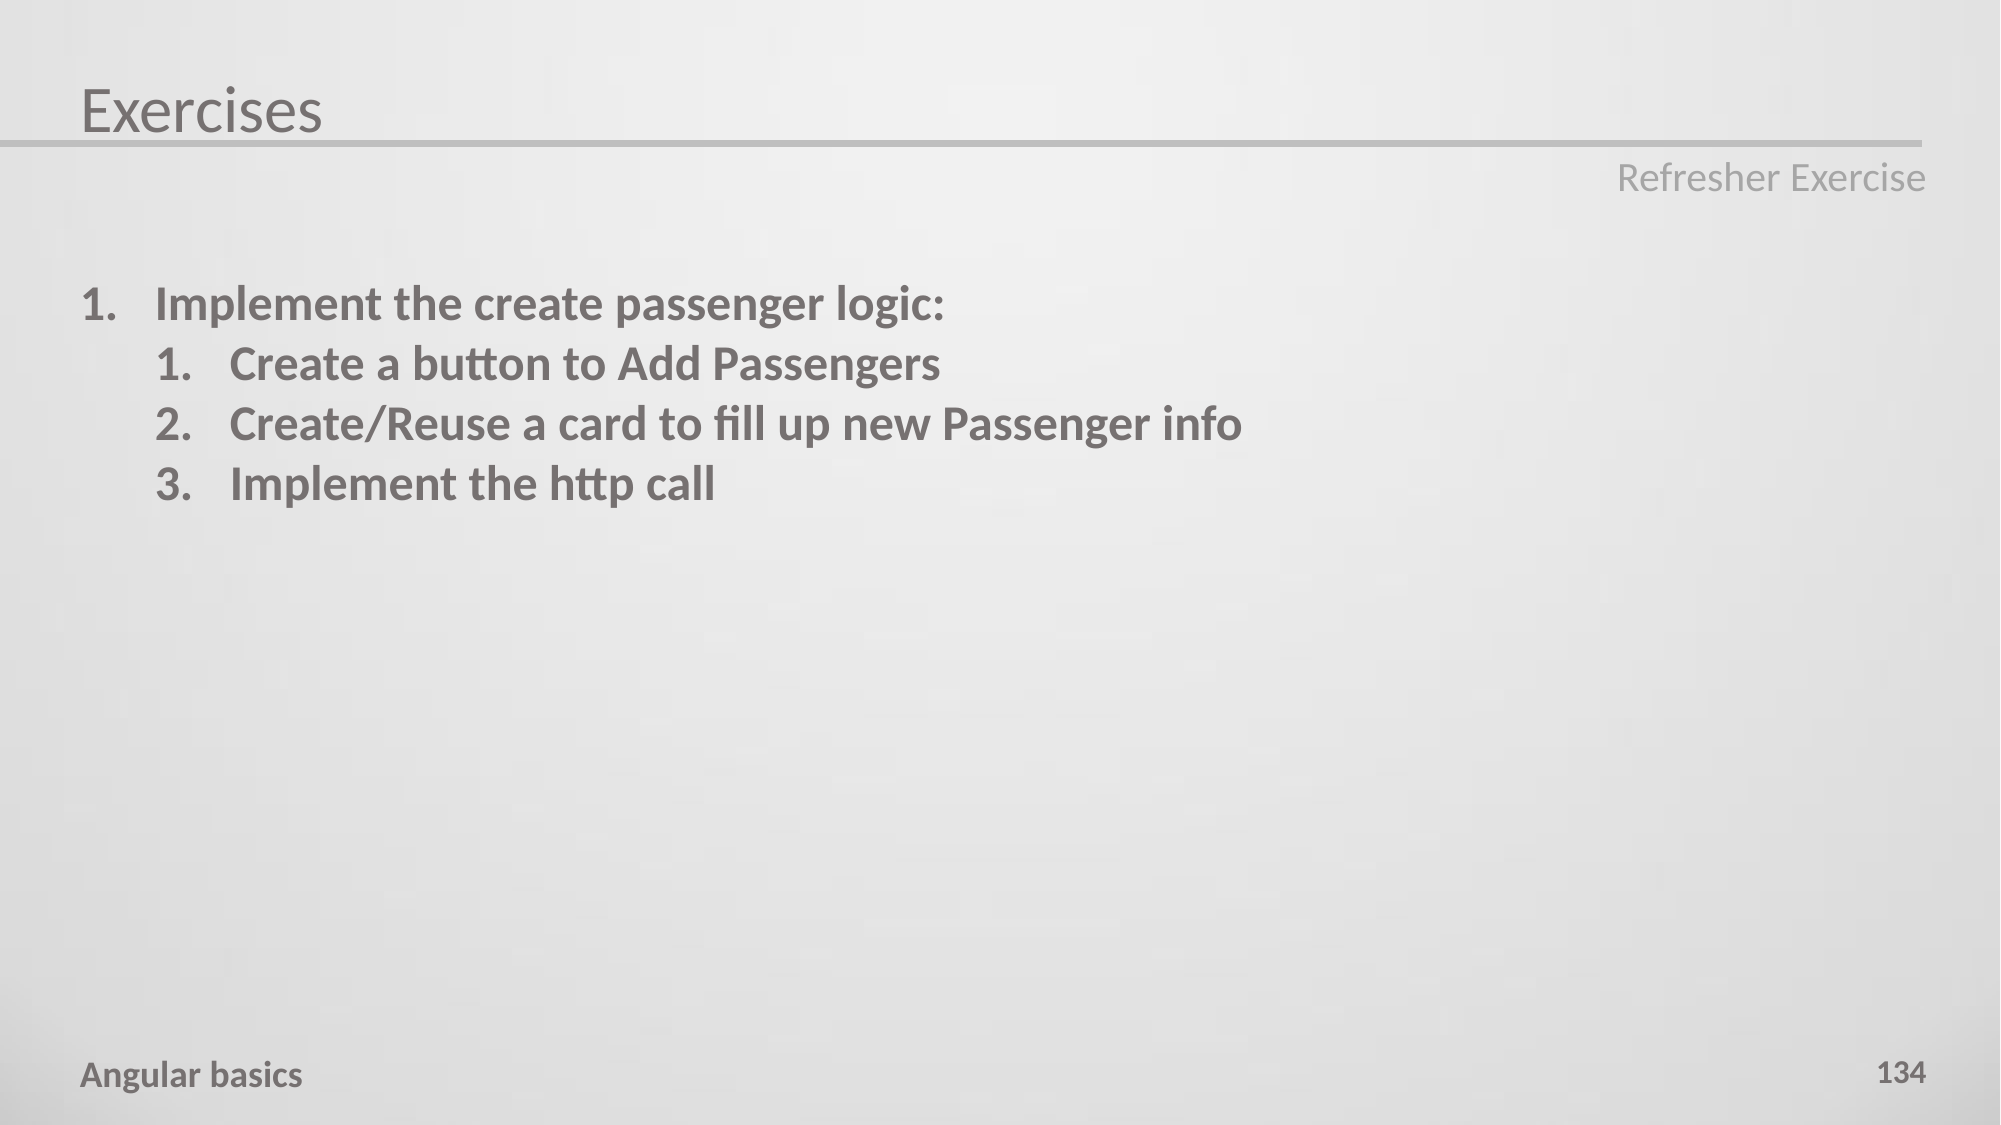

Exercises
Refresher Exercise
Implement the create passenger logic:
Create a button to Add Passengers
Create/Reuse a card to fill up new Passenger info
Implement the http call
134
Angular basics